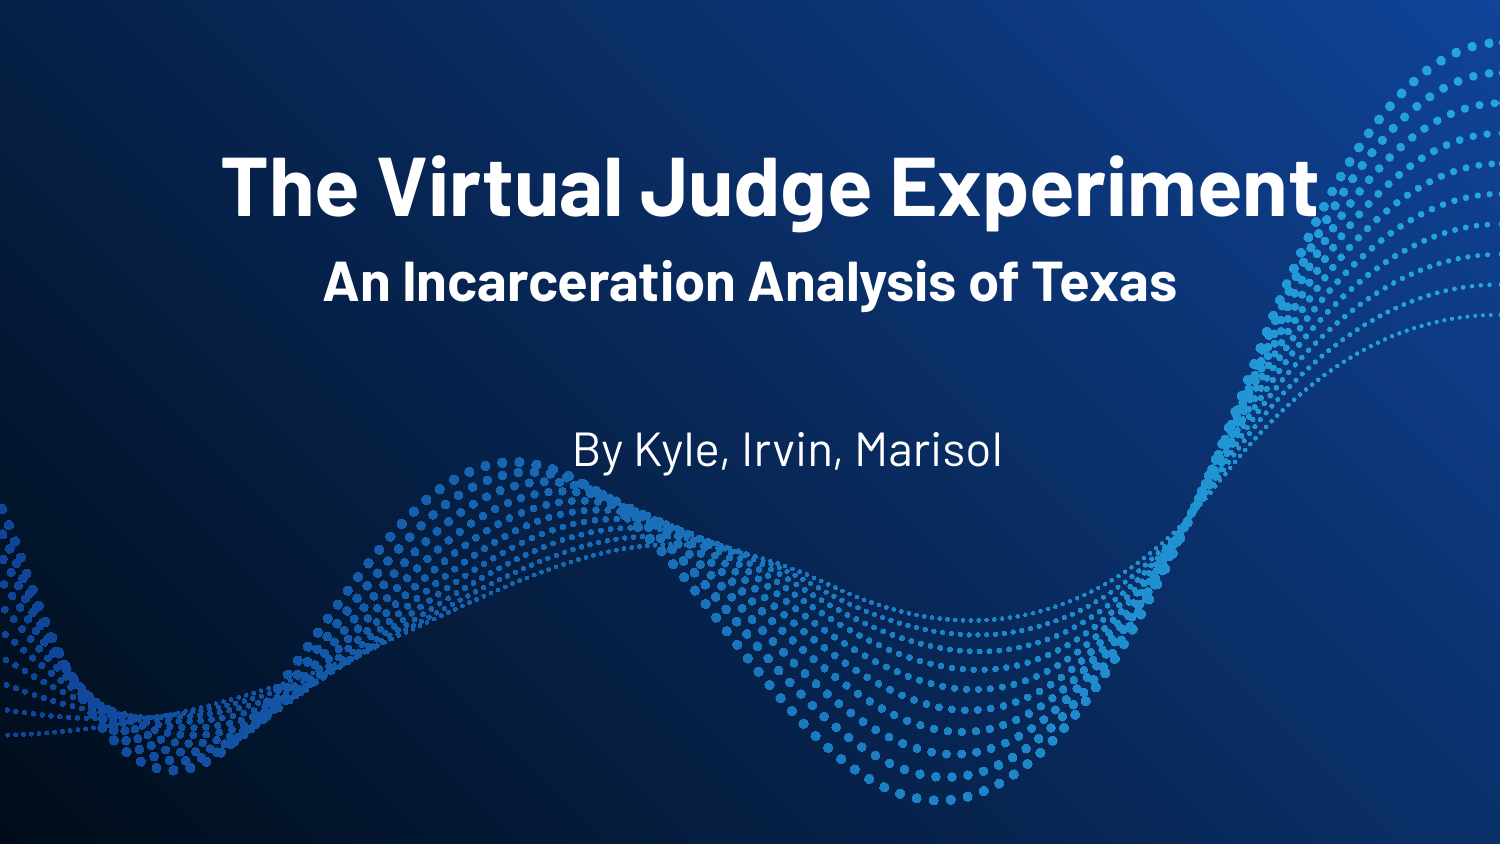

# The Virtual Judge Experiment
An Incarceration Analysis of Texas

By Kyle, Irvin, Marisol